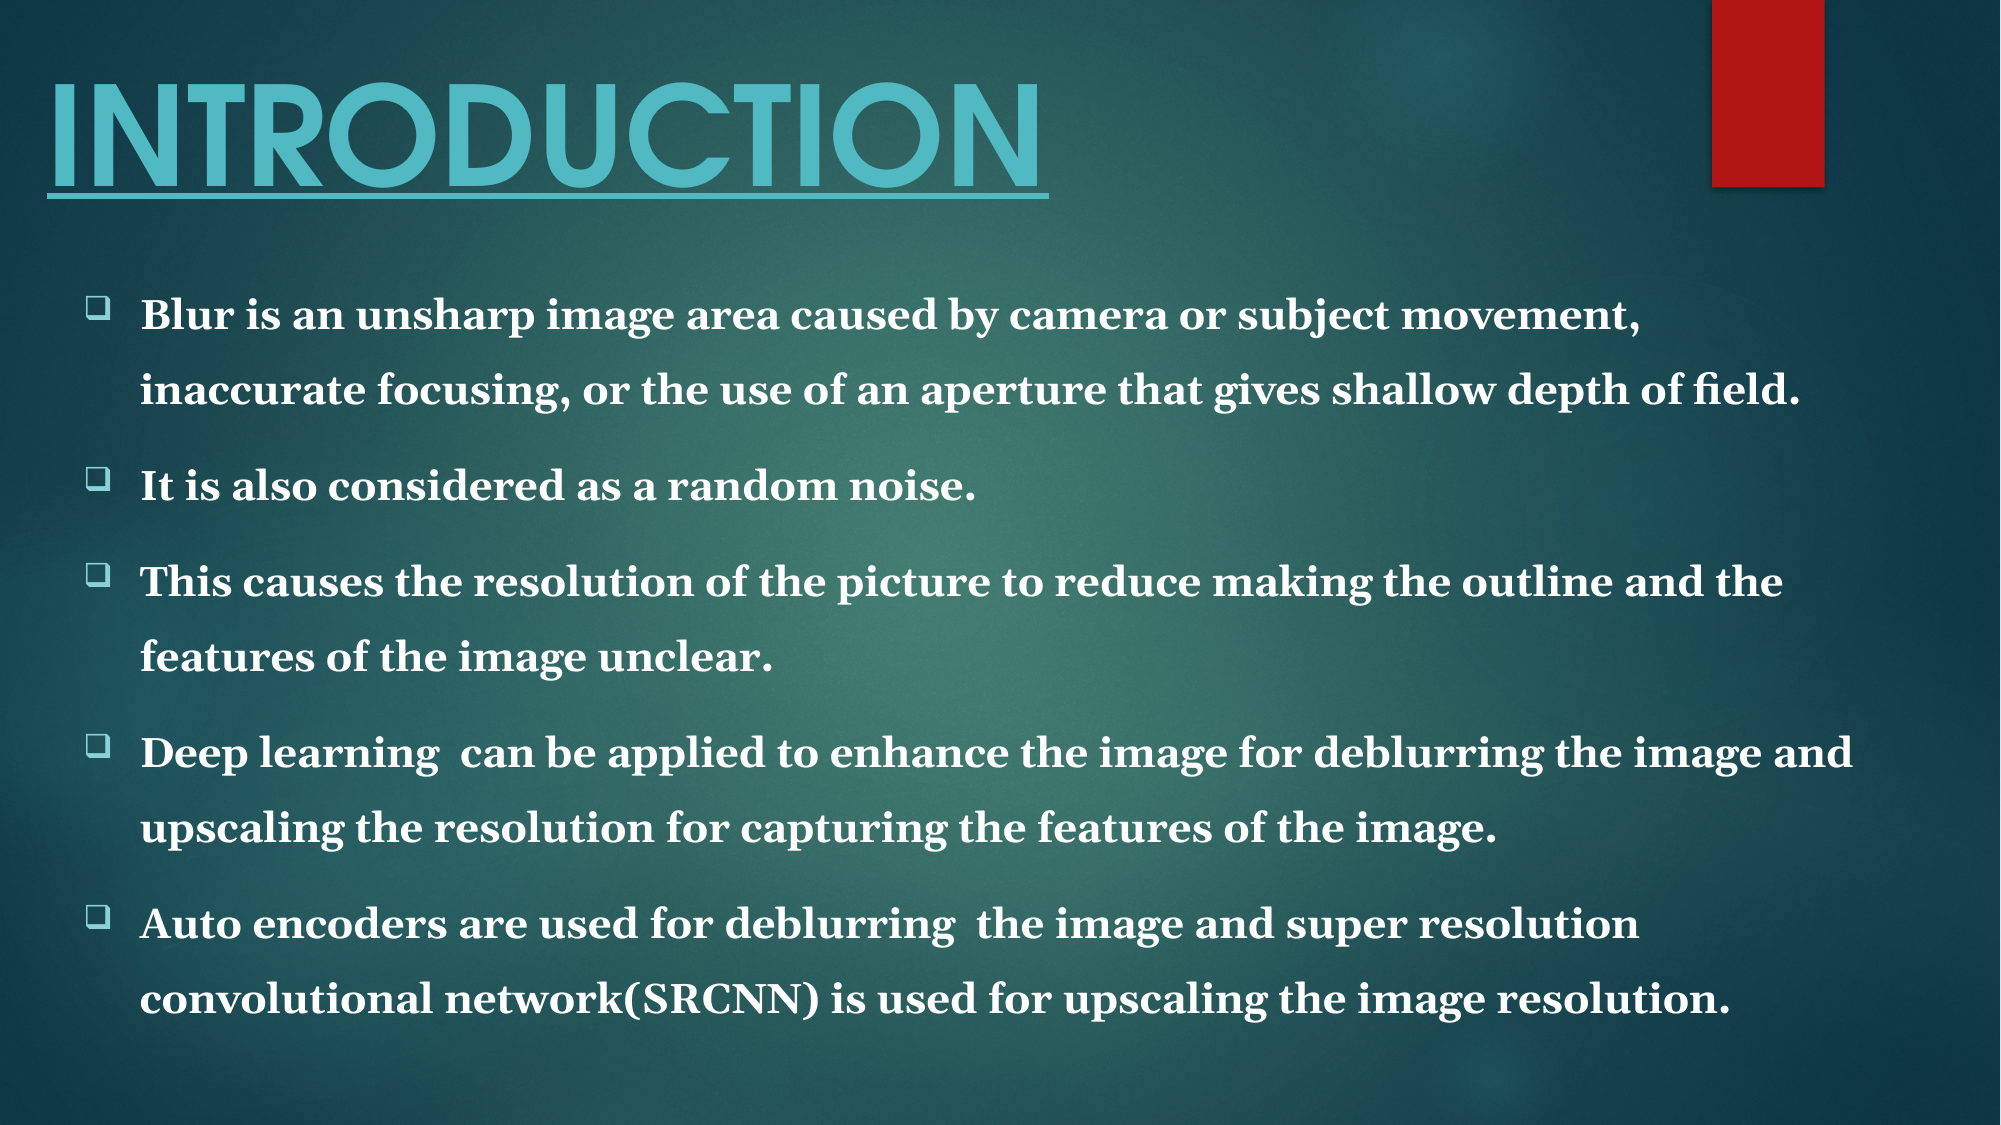

# INTRODUCTION
Blur is an unsharp image area caused by camera or subject movement, inaccurate focusing, or the use of an aperture that gives shallow depth of field.
It is also considered as a random noise.
This causes the resolution of the picture to reduce making the outline and the features of the image unclear.
Deep learning  can be applied to enhance the image for deblurring the image and upscaling the resolution for capturing the features of the image.
Auto encoders are used for deblurring  the image and super resolution convolutional network(SRCNN) is used for upscaling the image resolution.